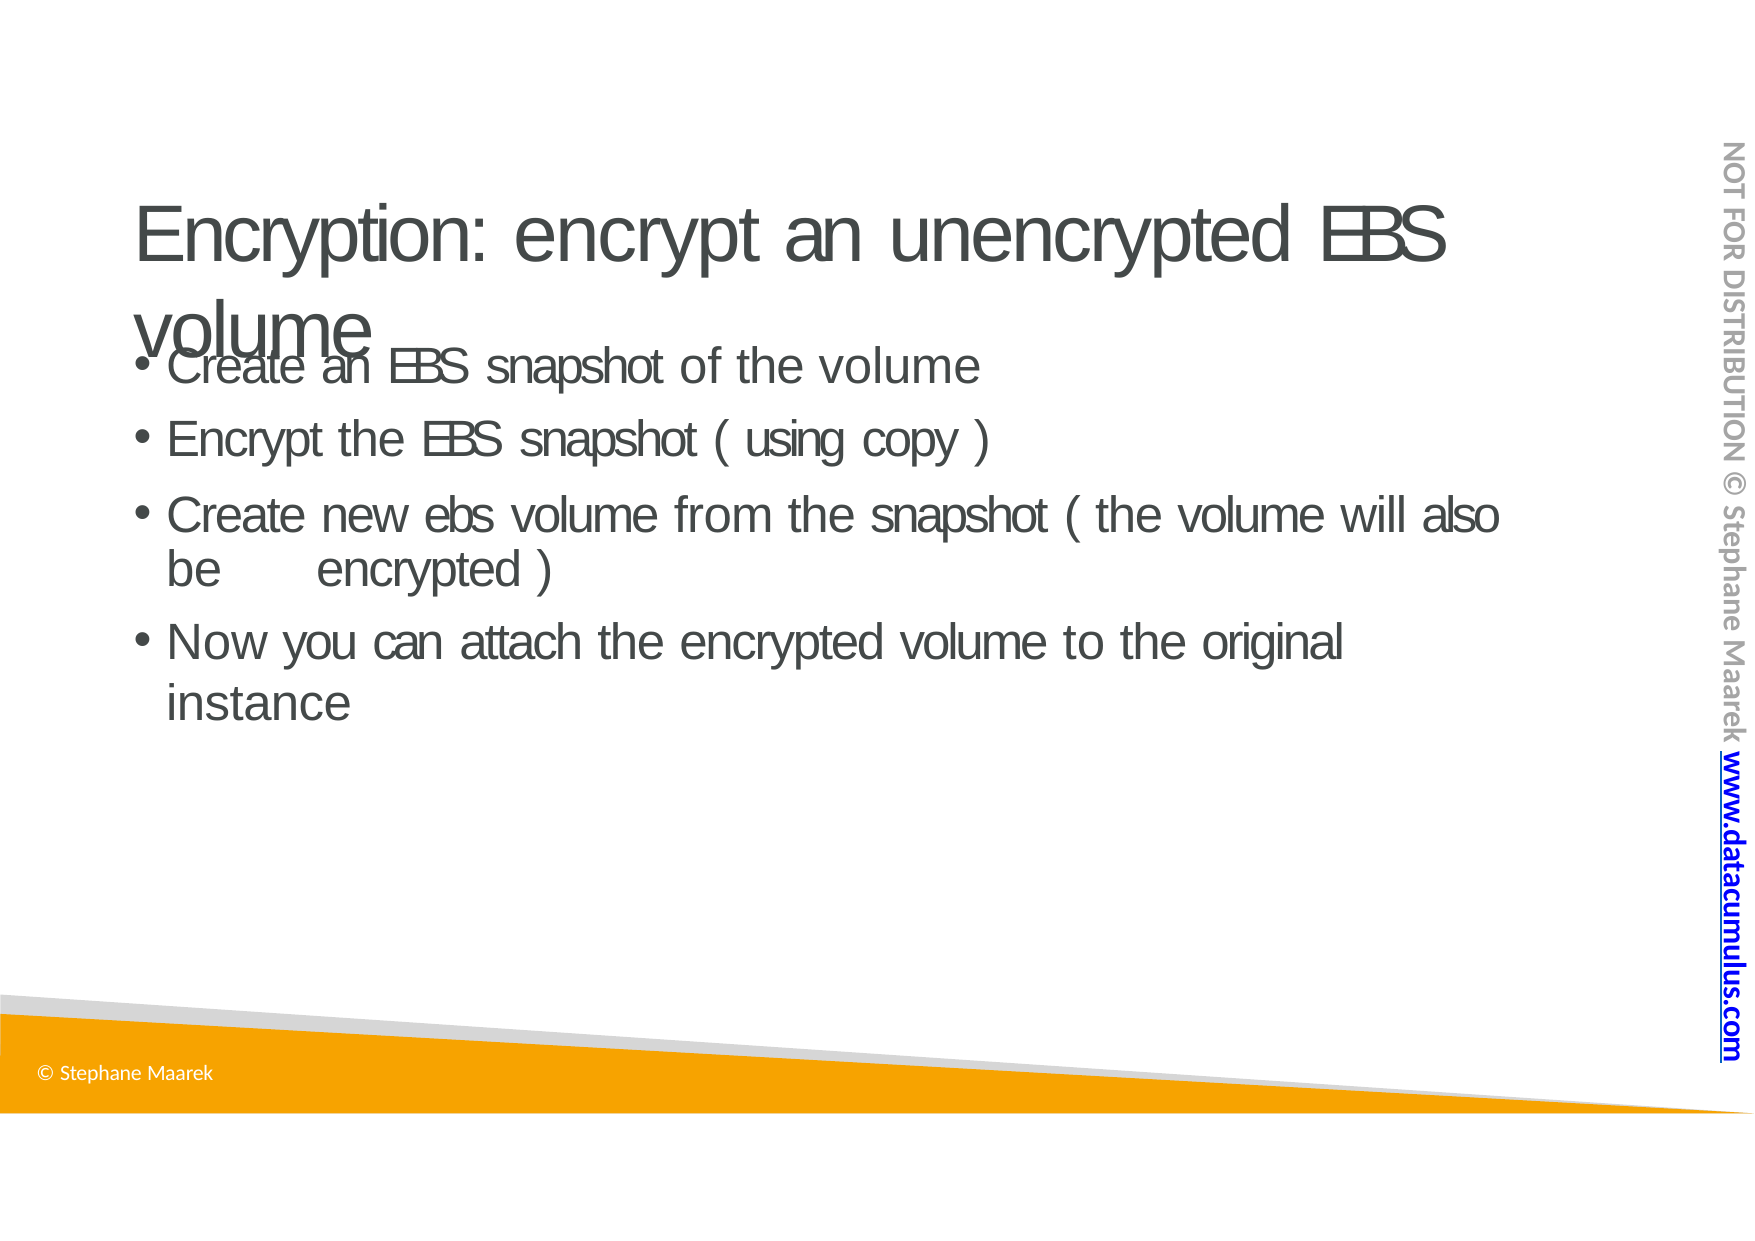

NOT FOR DISTRIBUTION © Stephane Maarek www.datacumulus.com
# Encryption: encrypt an unencrypted EBS volume
Create an EBS snapshot of the volume
Encrypt the EBS snapshot ( using copy )
Create new ebs volume from the snapshot ( the volume will also be 	encrypted )
Now you can attach the encrypted volume to the original instance
© Stephane Maarek